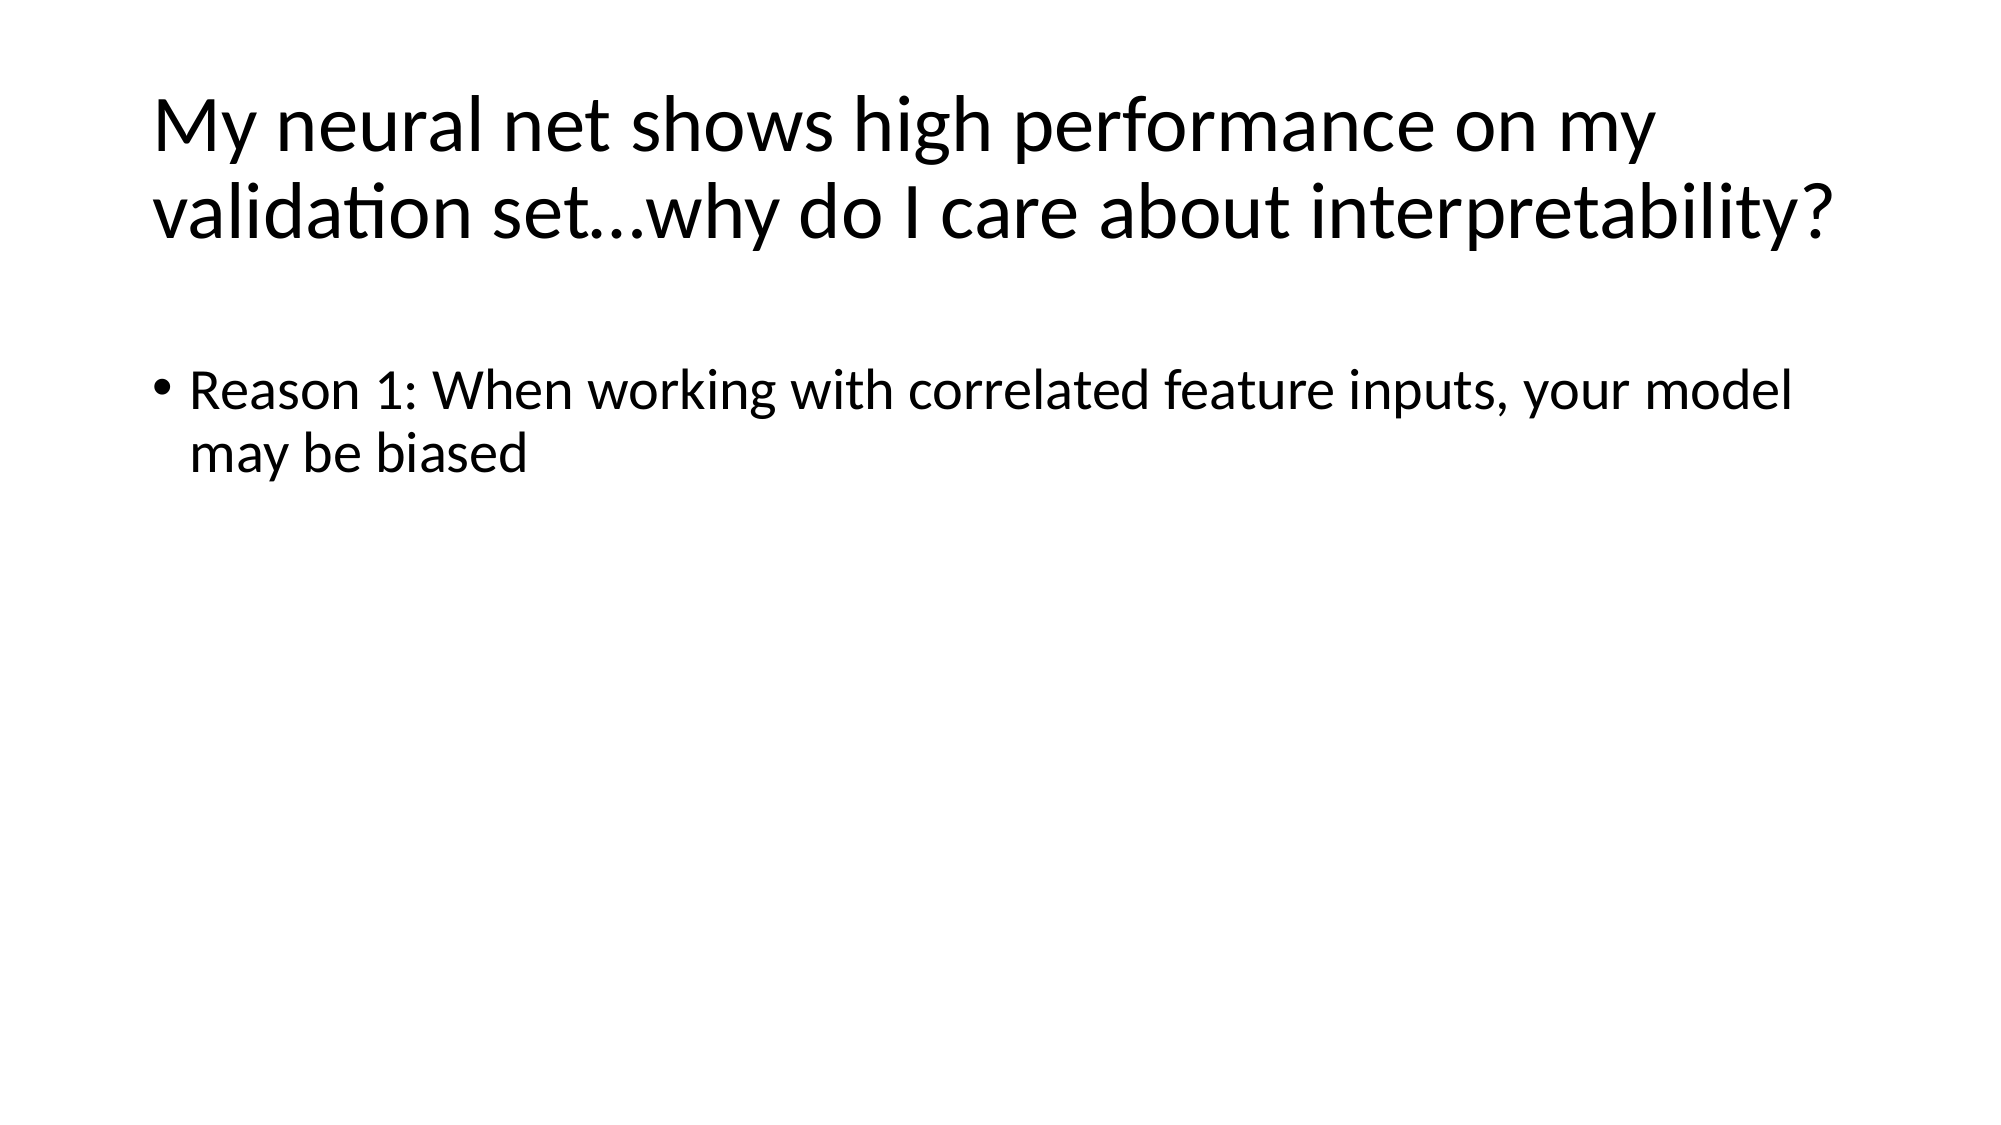

# My neural net shows high performance on my validation set…why do I care about interpretability?
Reason 1: When working with correlated feature inputs, your model  may be biased